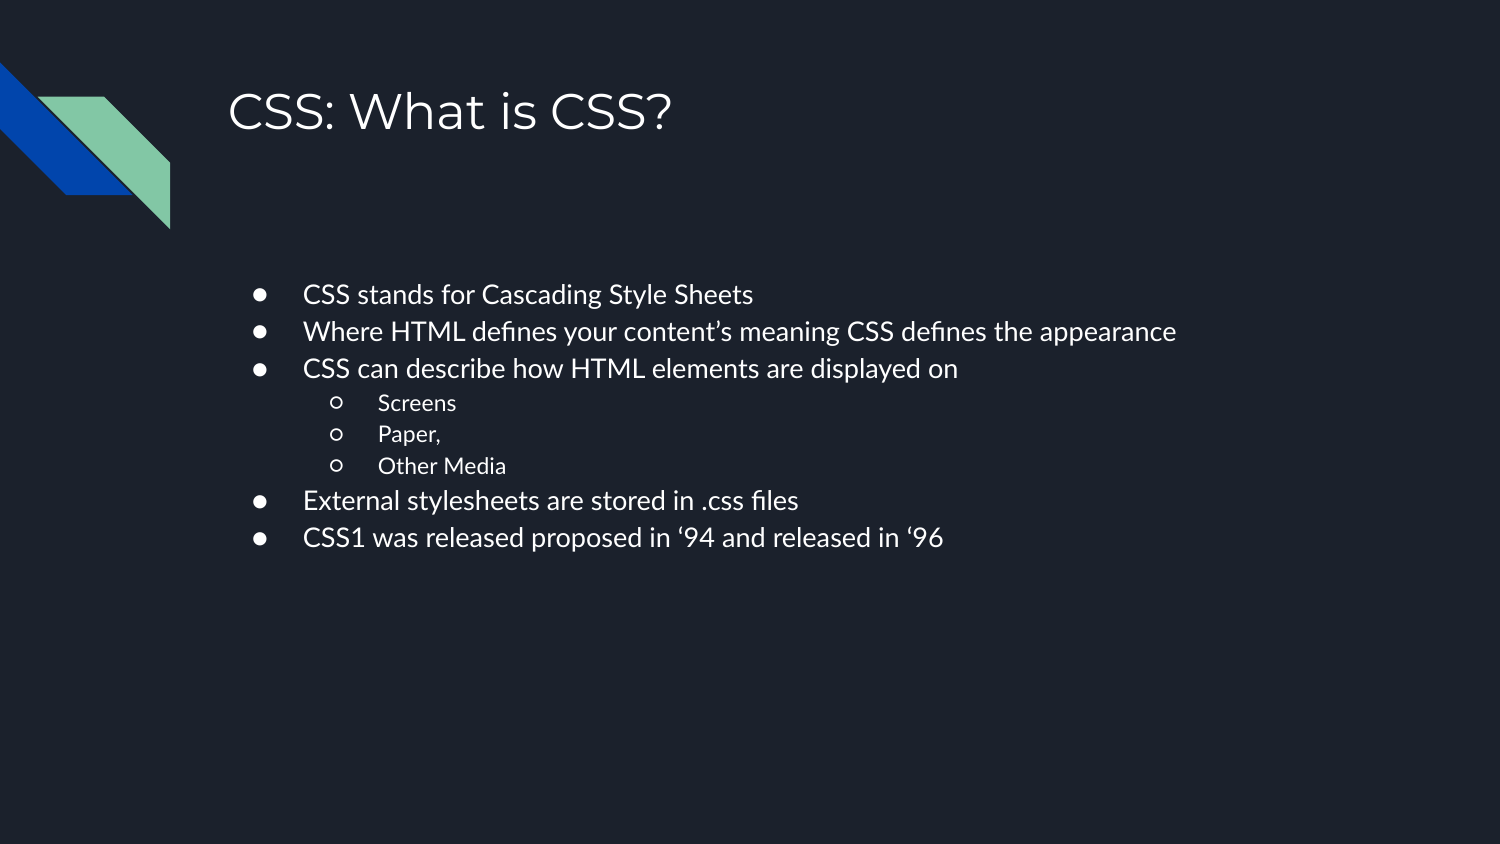

# CSS: What is CSS?
CSS stands for Cascading Style Sheets
Where HTML defines your content’s meaning CSS defines the appearance
CSS can describe how HTML elements are displayed on
Screens
Paper,
Other Media
External stylesheets are stored in .css files
CSS1 was released proposed in ‘94 and released in ‘96